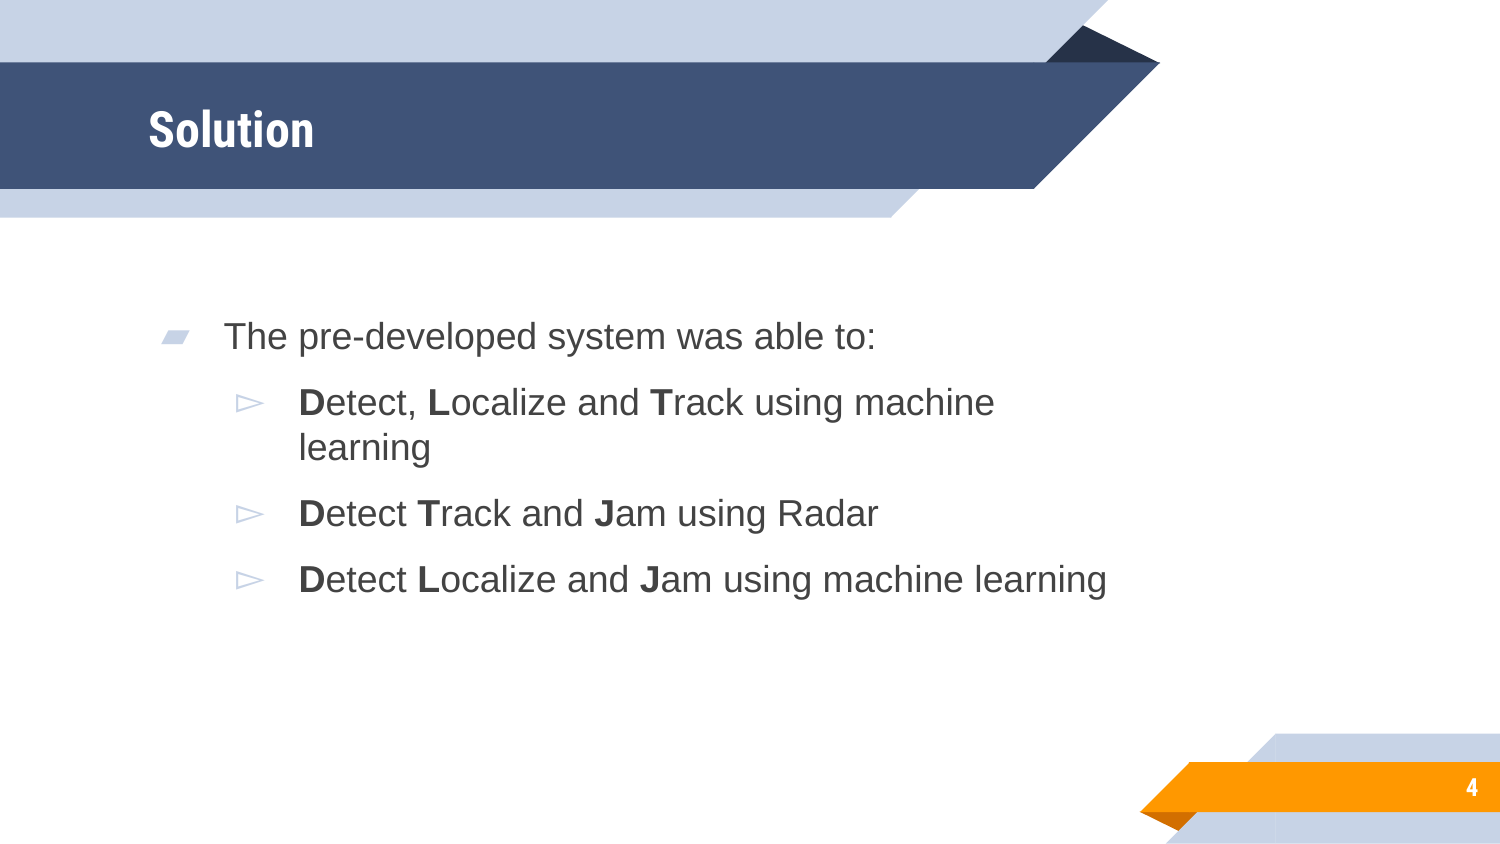

# Solution
The pre-developed system was able to:
Detect, Localize and Track using machine learning
Detect Track and Jam using Radar
Detect Localize and Jam using machine learning

4